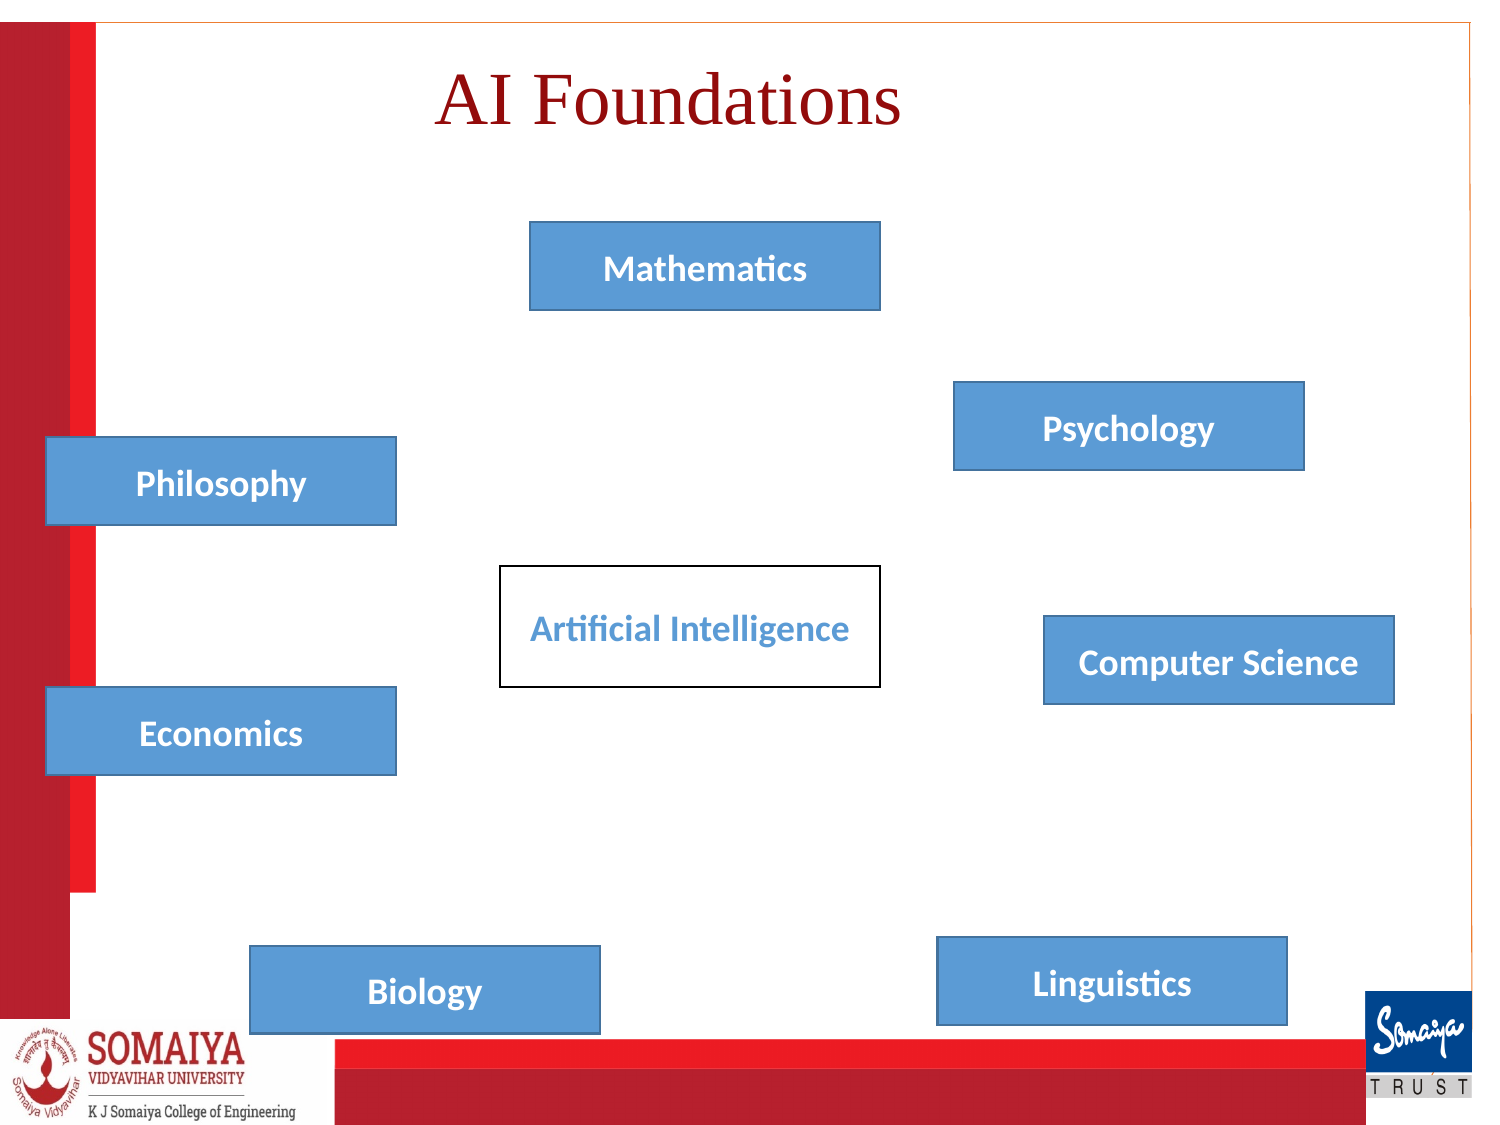

# AI Foundations
Mathematics
Psychology
Philosophy
Artificial Intelligence
Computer Science
Economics
Linguistics
Biology